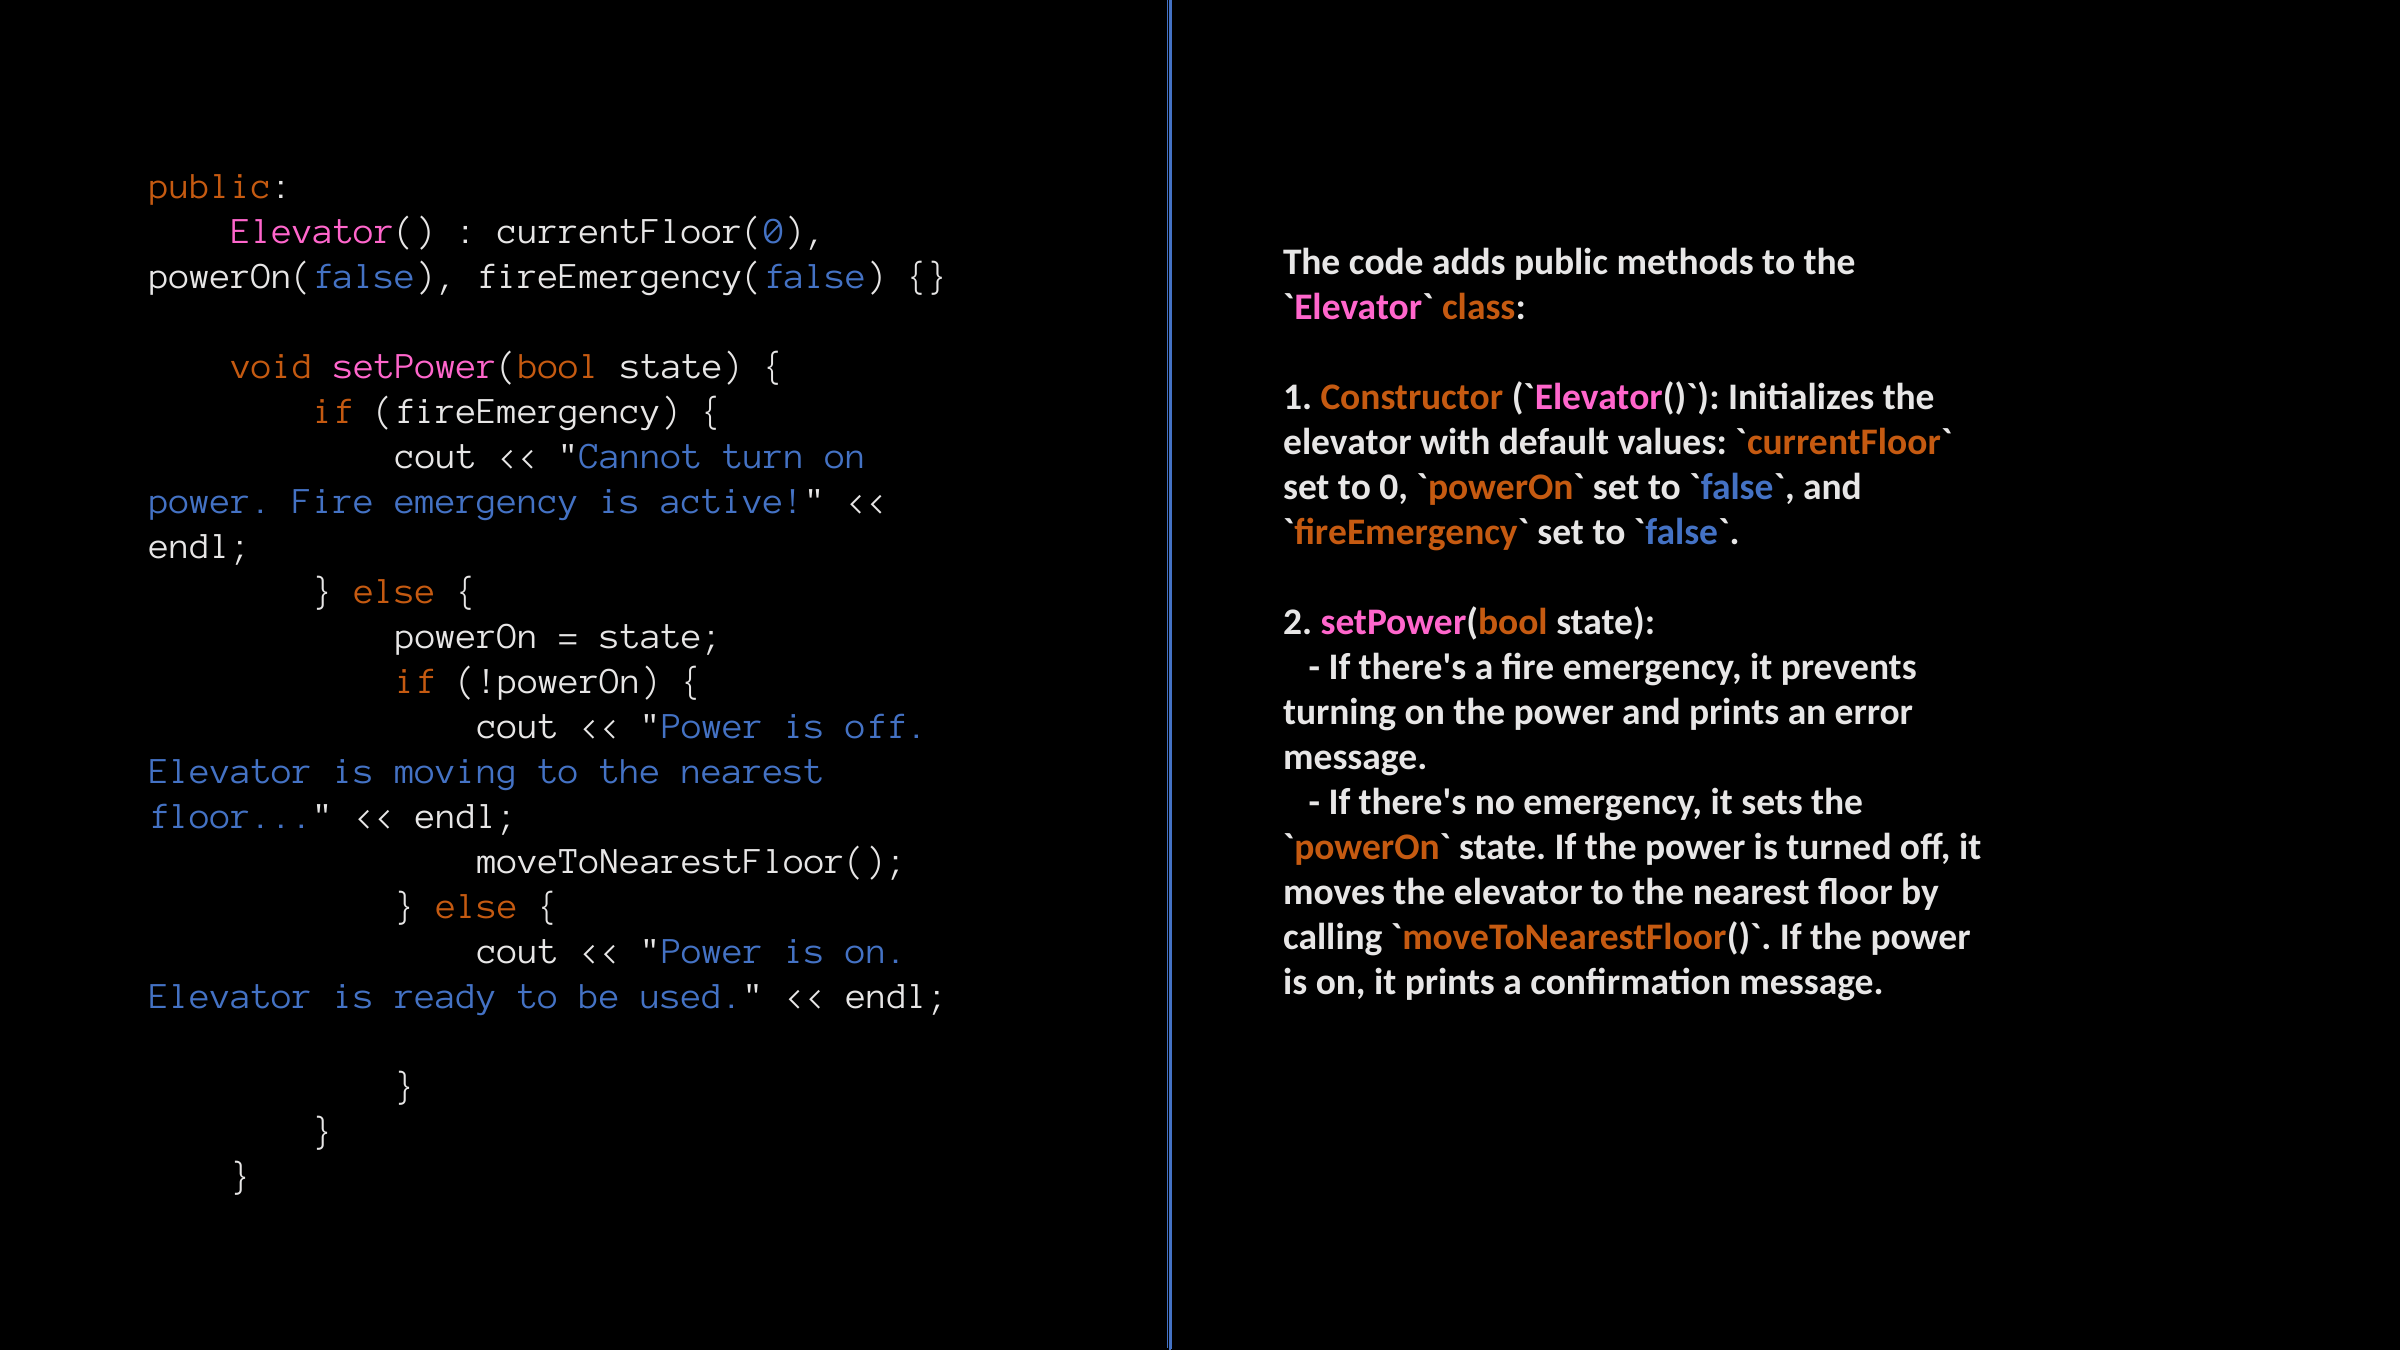

public:
    Elevator() : currentFloor(0), powerOn(false), fireEmergency(false) {}

    void setPower(bool state) {
        if (fireEmergency) {
            cout << "Cannot turn on power. Fire emergency is active!" << endl;
        } else {
            powerOn = state;
            if (!powerOn) {
                cout << "Power is off. Elevator is moving to the nearest floor..." << endl;
                moveToNearestFloor();
            } else {
                cout << "Power is on. Elevator is ready to be used." << endl;

            }
        }
    }
The code adds public methods to the `Elevator` class:

1. Constructor (`Elevator()`): Initializes the elevator with default values: `currentFloor` set to 0, `powerOn` set to `false`, and `fireEmergency` set to `false`.

2. setPower(bool state):
   - If there's a fire emergency, it prevents turning on the power and prints an error message.
   - If there's no emergency, it sets the `powerOn` state. If the power is turned off, it moves the elevator to the nearest floor by calling `moveToNearestFloor()`. If the power is on, it prints a confirmation message.